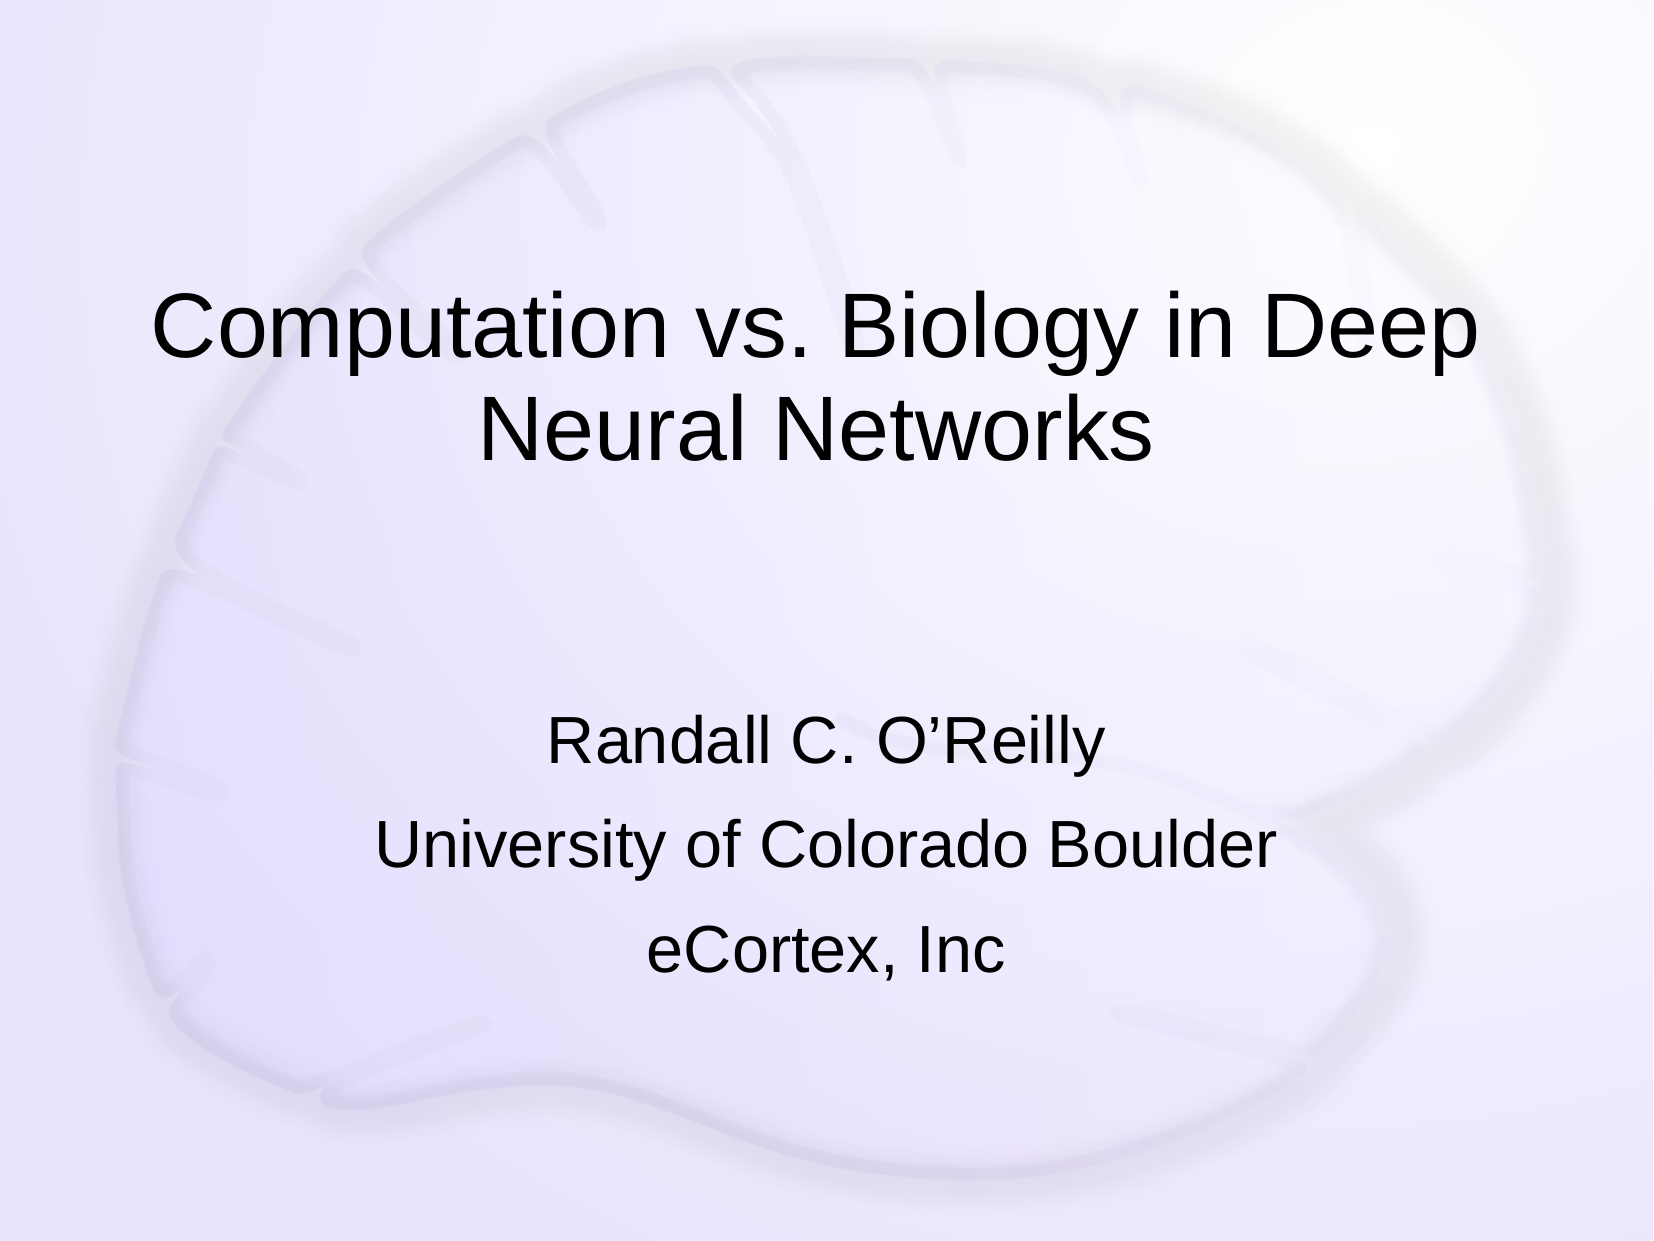

# Computation vs. Biology in Deep Neural Networks
Randall C. O’Reilly
University of Colorado Boulder
eCortex, Inc